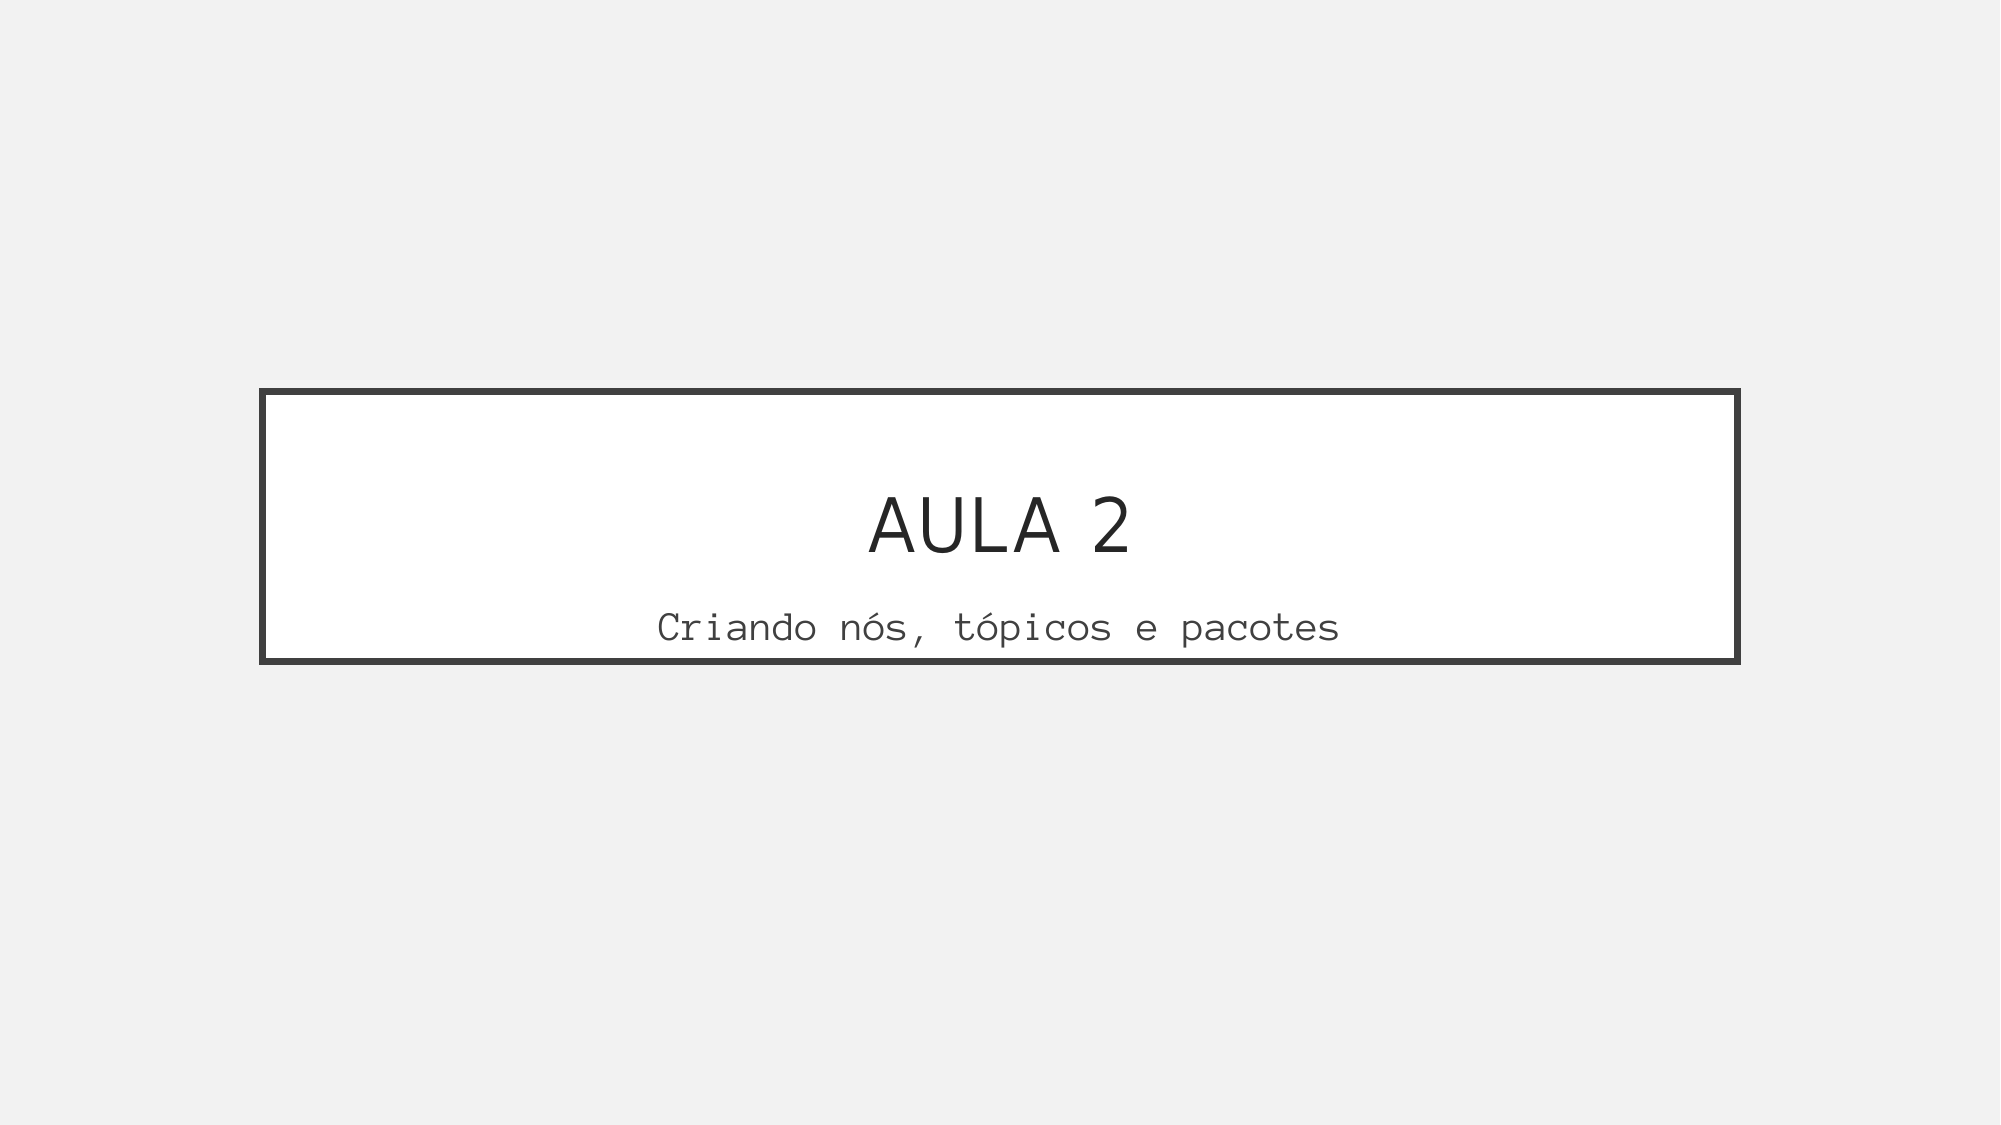

# Aula 2
Criando nós, tópicos e pacotes